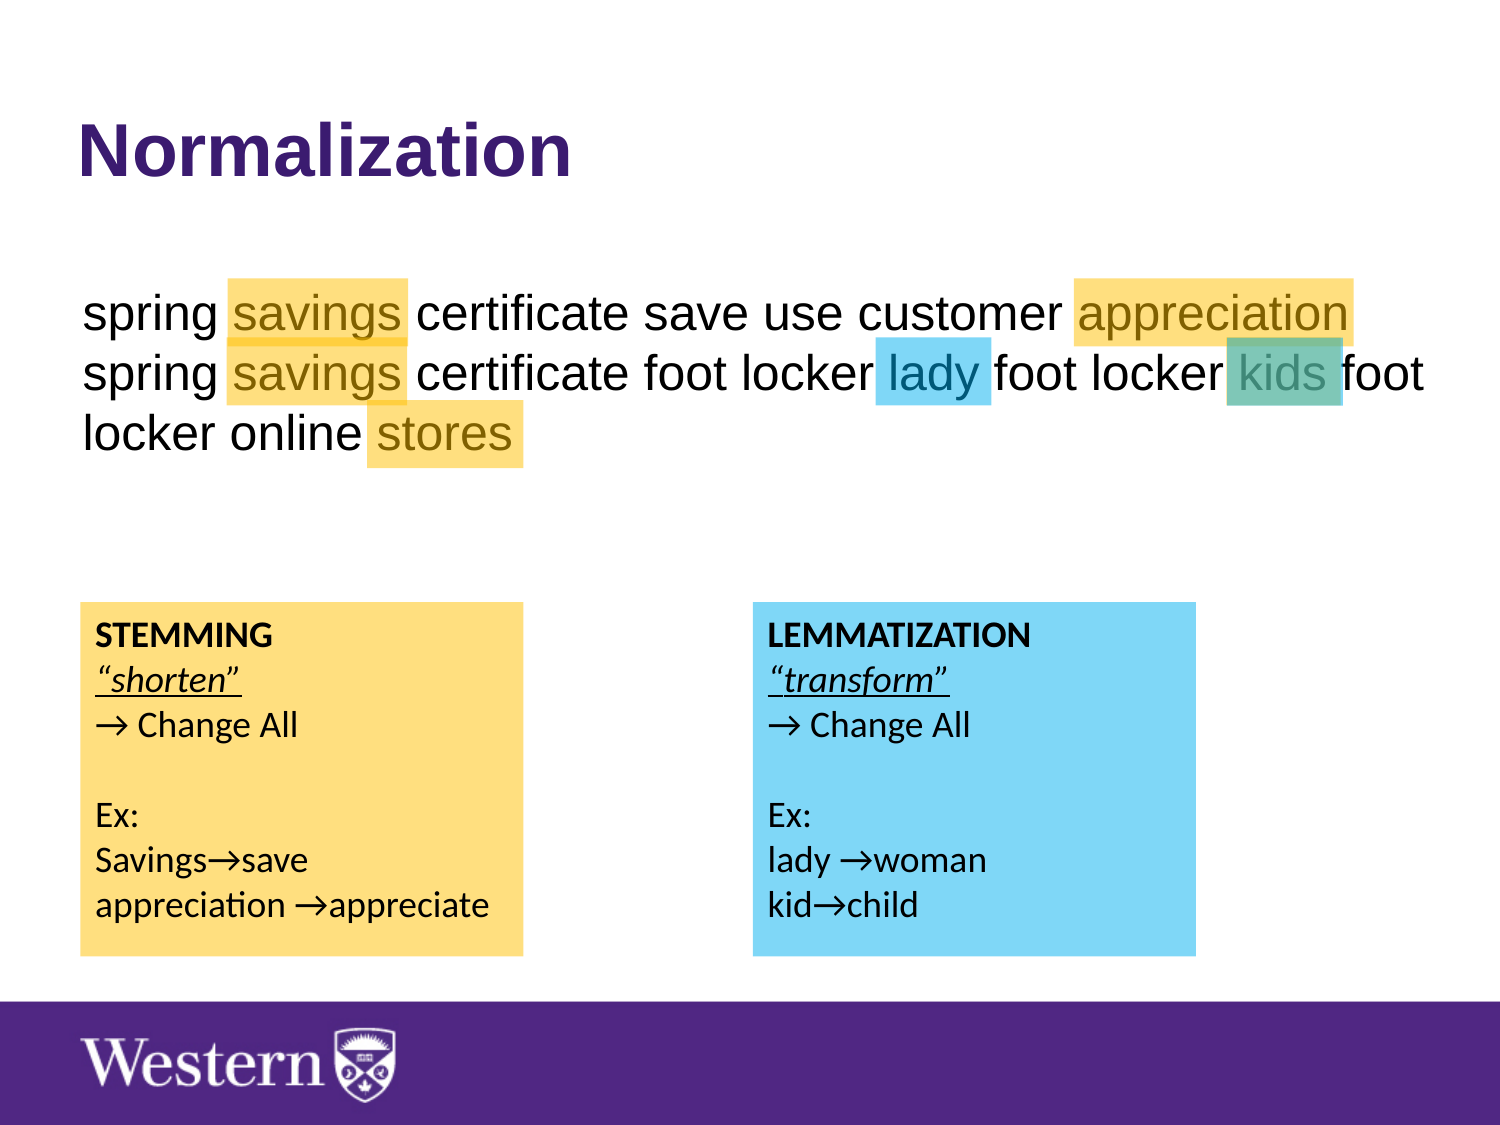

Normalization
spring savings certificate save use customer appreciation spring savings certificate foot locker lady foot locker kids foot locker online stores

STEMMING
“shorten”
→ Change All

Ex:
Savings→save
appreciation →appreciate
LEMMATIZATION
“transform”
→ Change All

Ex:
lady →woman
kid→child